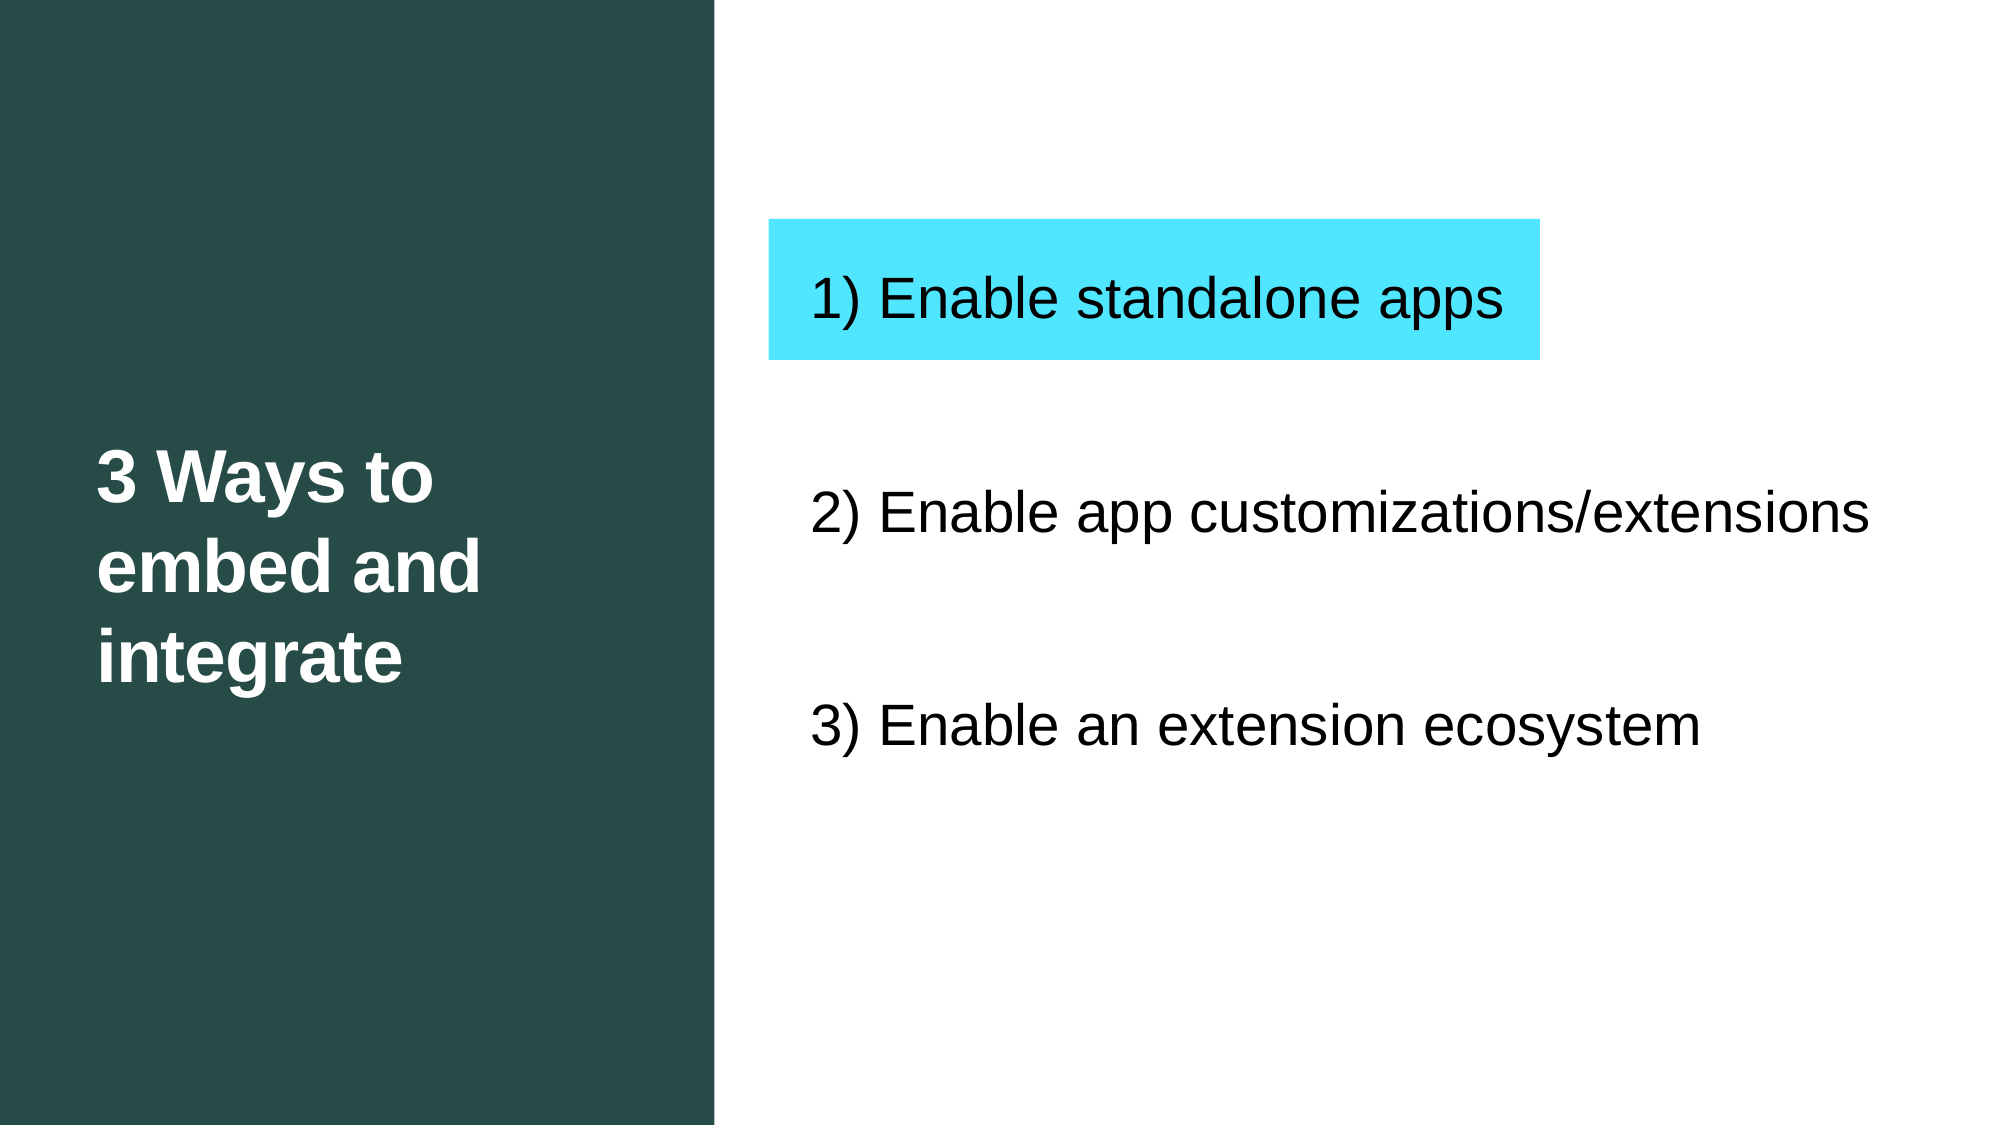

1) Enable standalone apps

2) Enable app customizations/extensions

3) Enable an extension ecosystem

# 3 Ways to embed and integrate